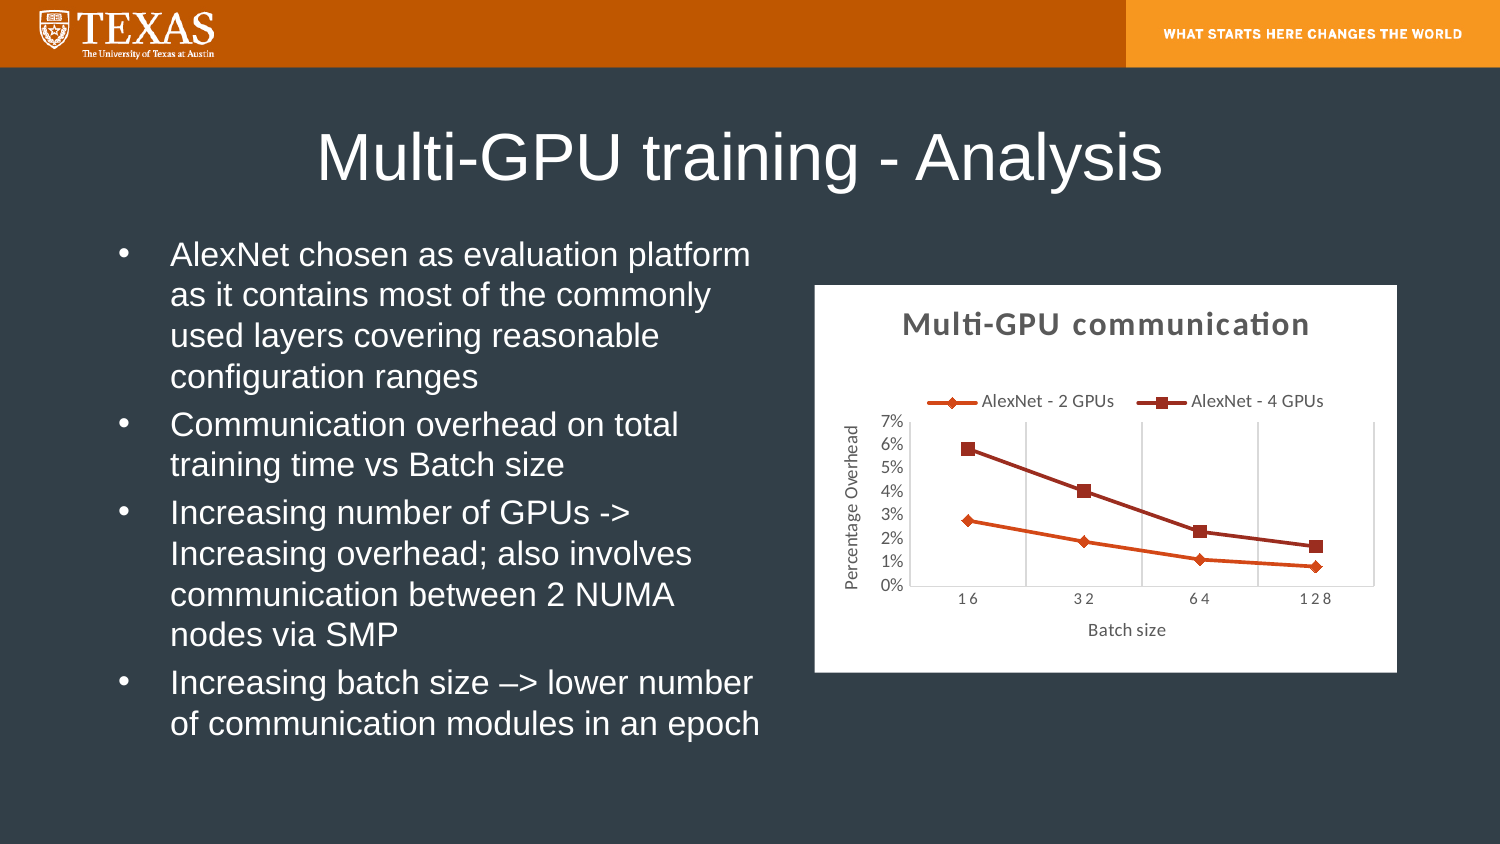

# Multi-GPU training - Analysis
AlexNet chosen as evaluation platform as it contains most of the commonly used layers covering reasonable configuration ranges
Communication overhead on total training time vs Batch size
Increasing number of GPUs -> Increasing overhead; also involves communication between 2 NUMA nodes via SMP
Increasing batch size –> lower number of communication modules in an epoch

### Chart: Multi-GPU communication

| Category |  |  |
|---|---|---|
| 16 | 0.028089593917692873 | 0.05876745453374535 |
| 32 | 0.019090152023464427 | 0.04066564352959217 |
| 64 | 0.011435952996793149 | 0.023343339866936298 |
| 128 | 0.008407622696549958 | 0.016987434882989268 |